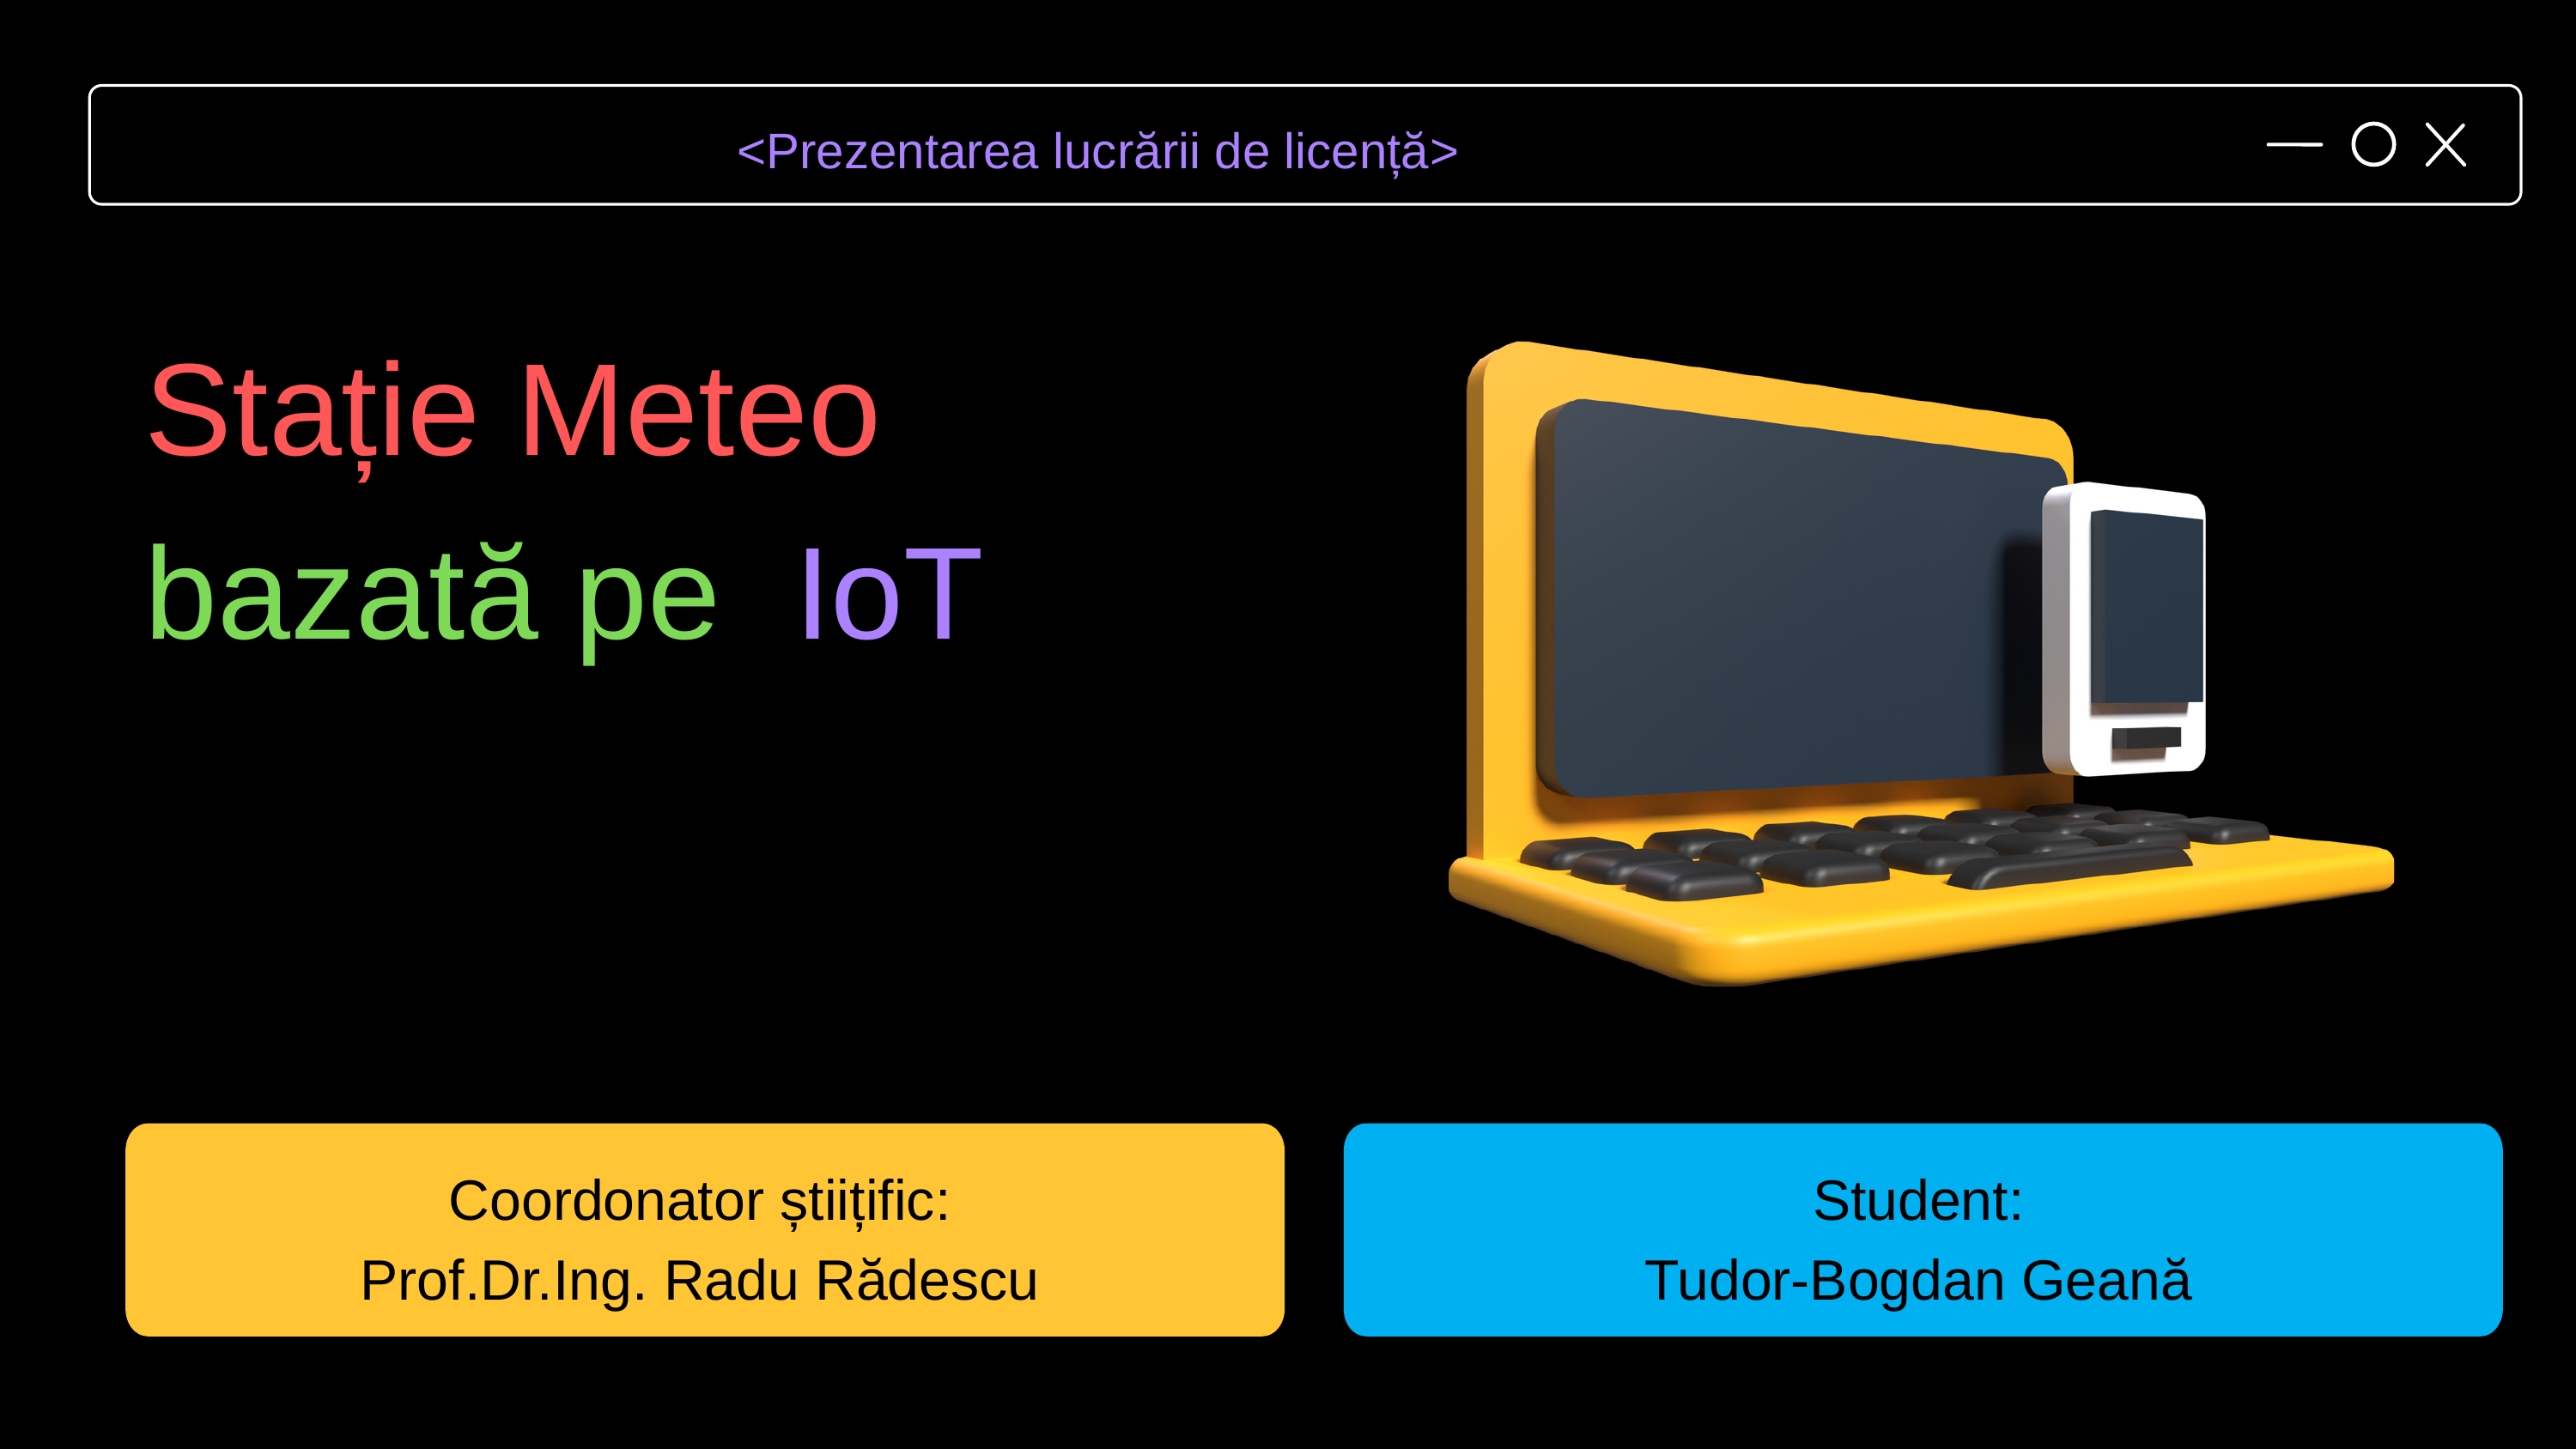

<Prezentarea lucrării de licență>
Stație Meteo  bazată pe  IoT

Coordonator știițific:
Prof.Dr.Ing. Radu Rădescu
Student:
Tudor-Bogdan Geană